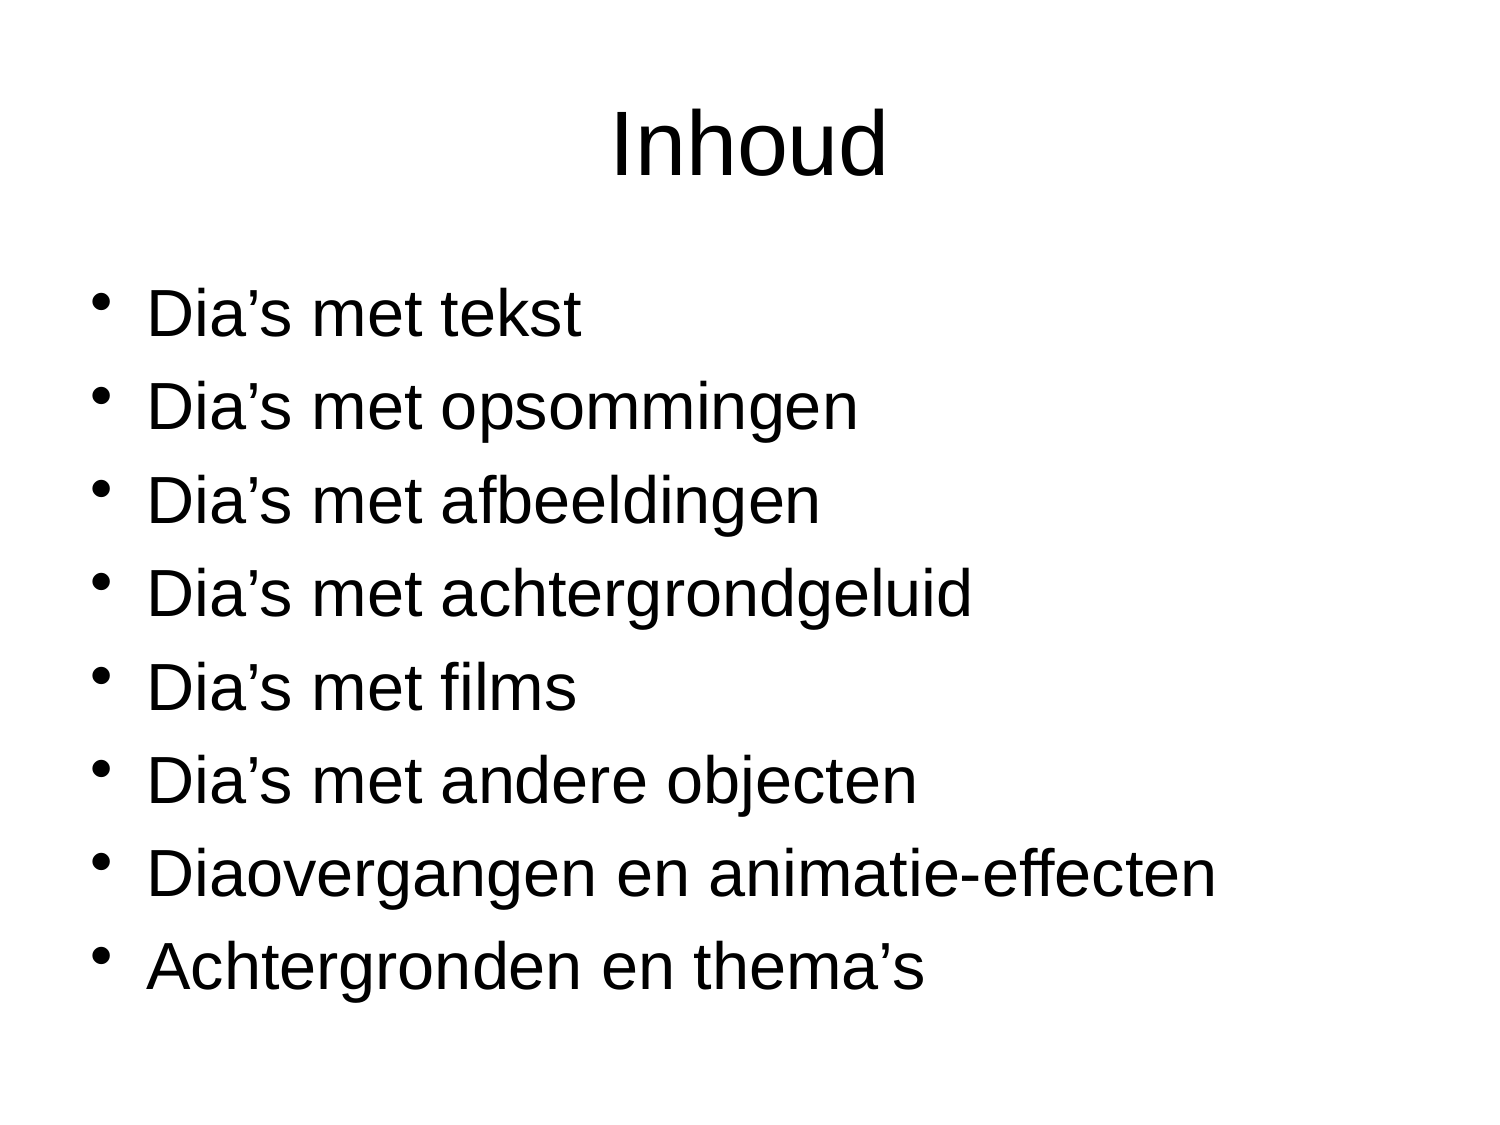

# Inhoud
Dia’s met tekst
Dia’s met opsommingen
Dia’s met afbeeldingen
Dia’s met achtergrondgeluid
Dia’s met films
Dia’s met andere objecten
Diaovergangen en animatie-effecten
Achtergronden en thema’s